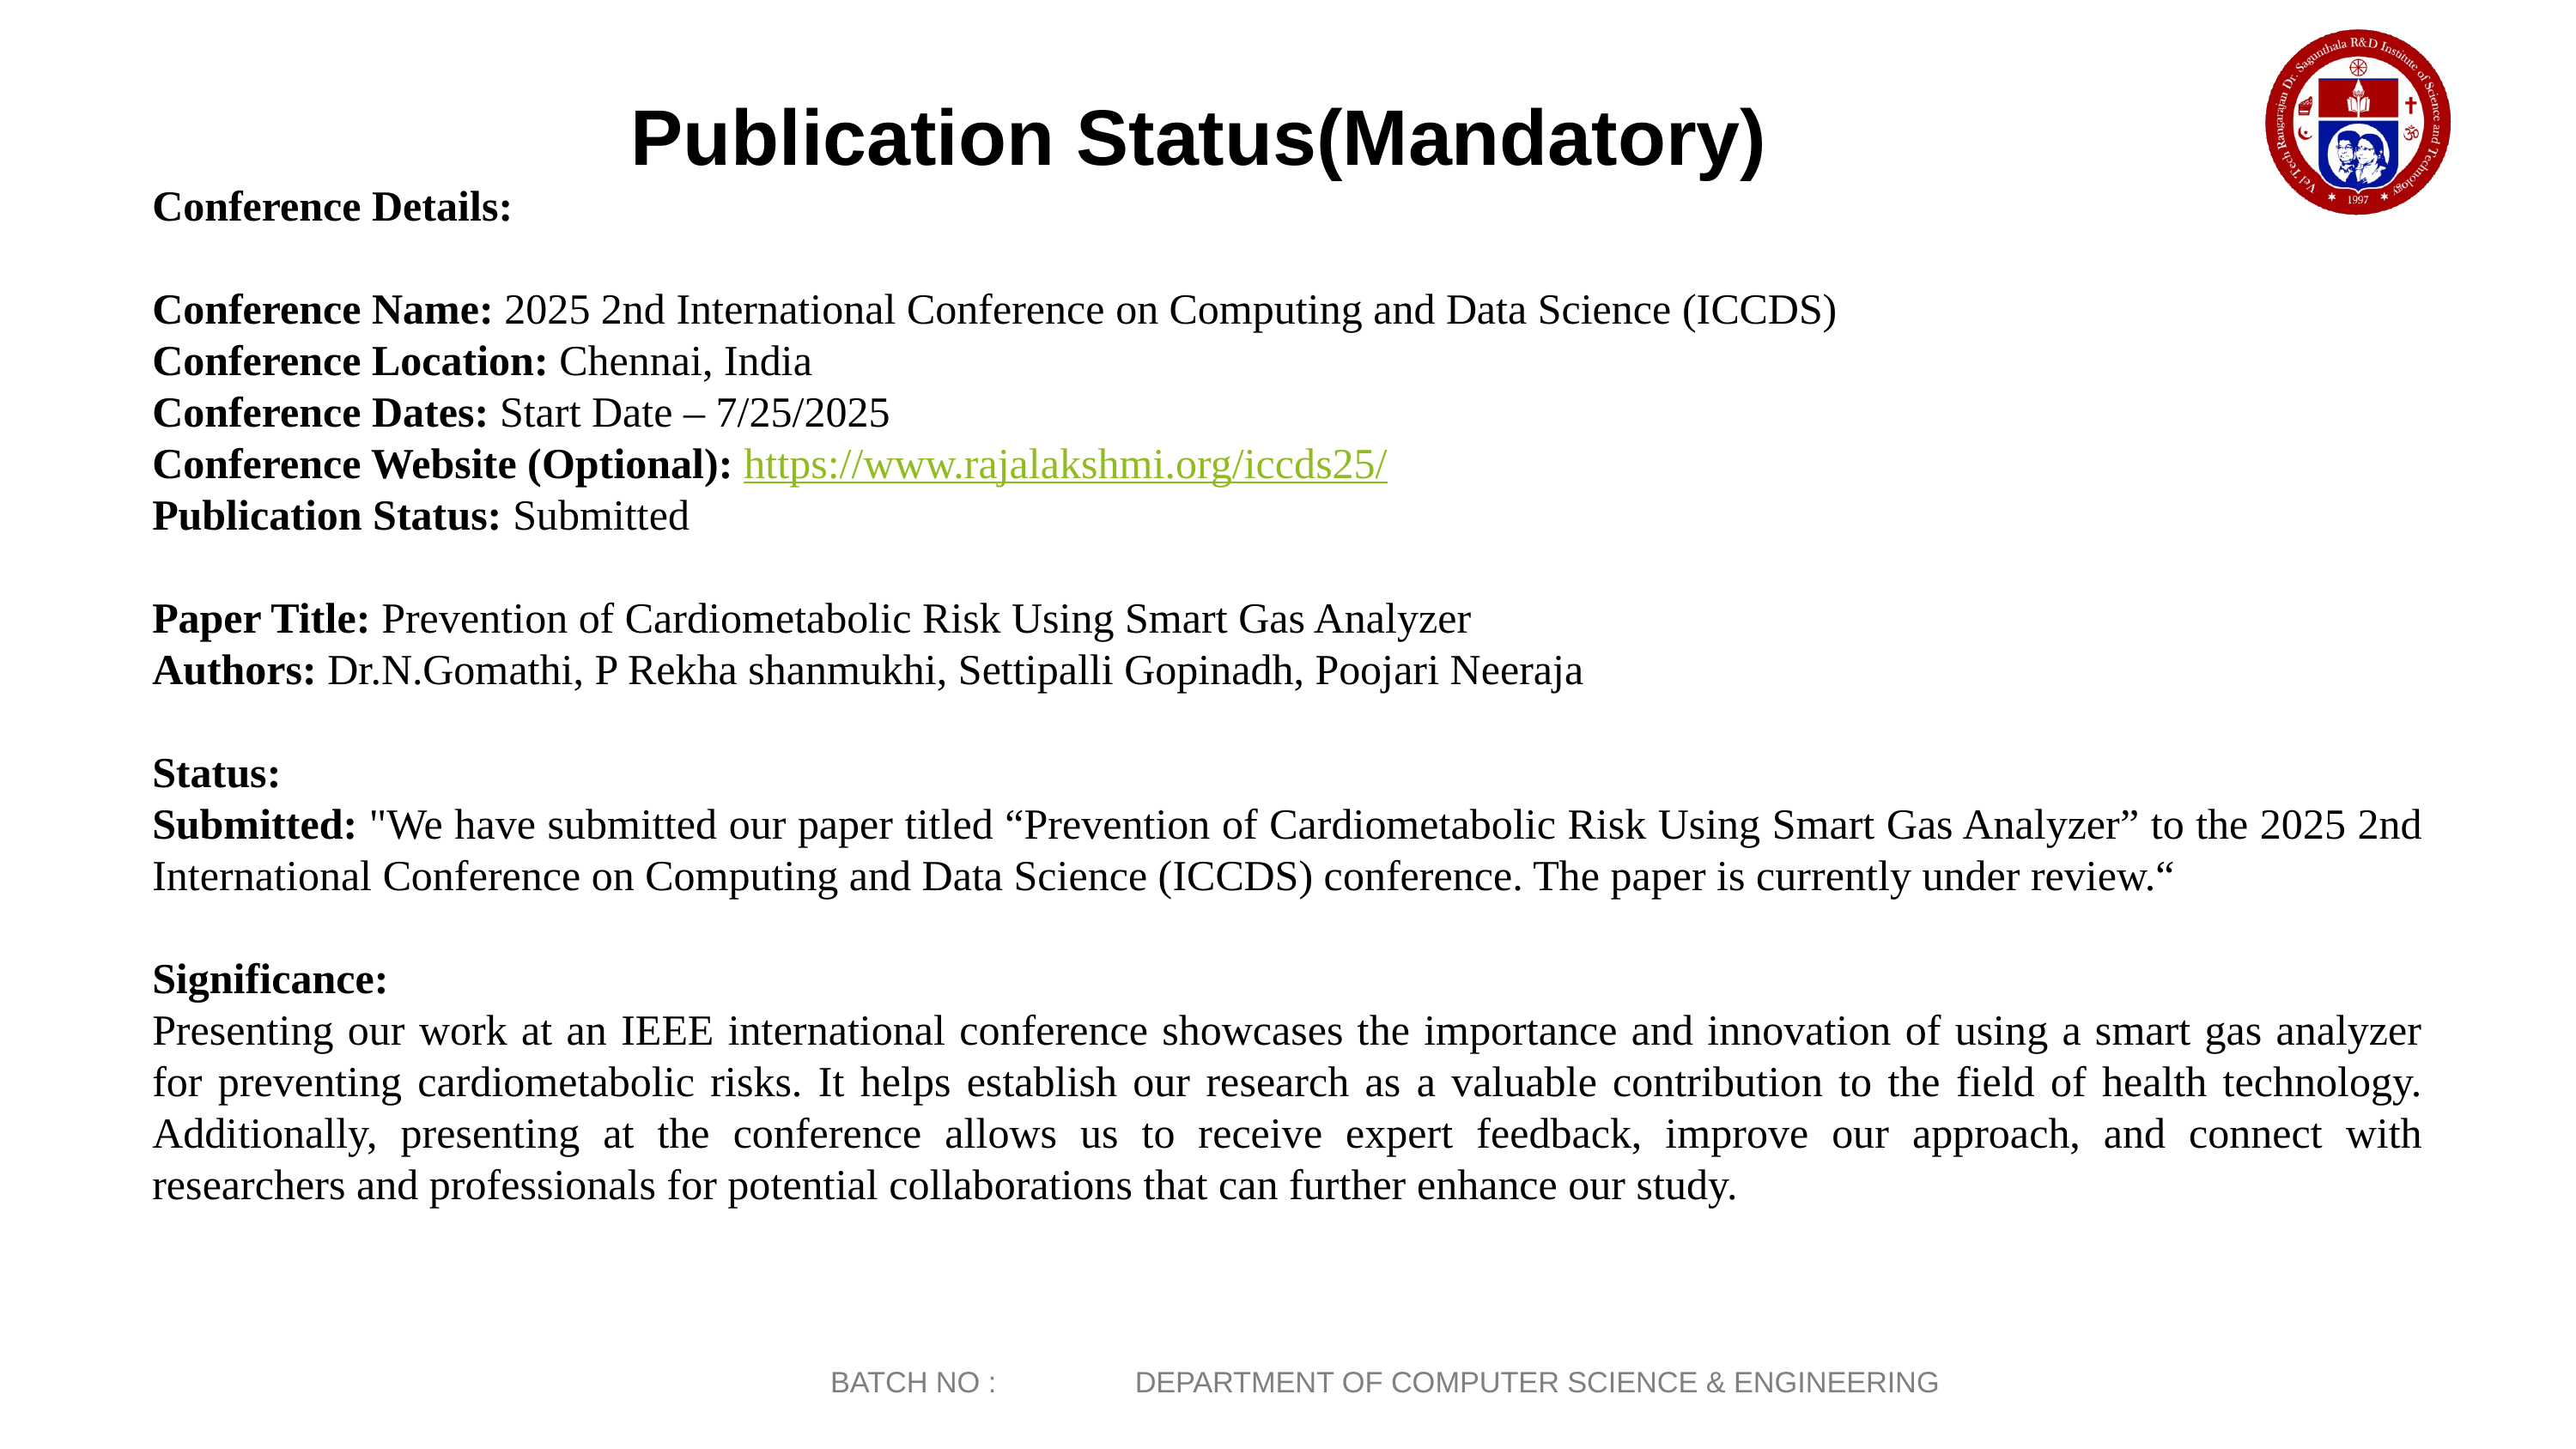

Publication Status(Mandatory)
Conference Details:

Conference Name: 2025 2nd International Conference on Computing and Data Science (ICCDS)
Conference Location: Chennai, India
Conference Dates: Start Date – 7/25/2025
Conference Website (Optional): https://www.rajalakshmi.org/iccds25/
Publication Status: Submitted

Paper Title: Prevention of Cardiometabolic Risk Using Smart Gas Analyzer
Authors: Dr.N.Gomathi, P Rekha shanmukhi, Settipalli Gopinadh, Poojari Neeraja

Status:
Submitted: "We have submitted our paper titled “Prevention of Cardiometabolic Risk Using Smart Gas Analyzer” to the 2025 2nd International Conference on Computing and Data Science (ICCDS) conference. The paper is currently under review.“

Significance:
Presenting our work at an IEEE international conference showcases the importance and innovation of using a smart gas analyzer for preventing cardiometabolic risks. It helps establish our research as a valuable contribution to the field of health technology. Additionally, presenting at the conference allows us to receive expert feedback, improve our approach, and connect with researchers and professionals for potential collaborations that can further enhance our study.

BATCH NO :                 DEPARTMENT OF COMPUTER SCIENCE & ENGINEERING
28